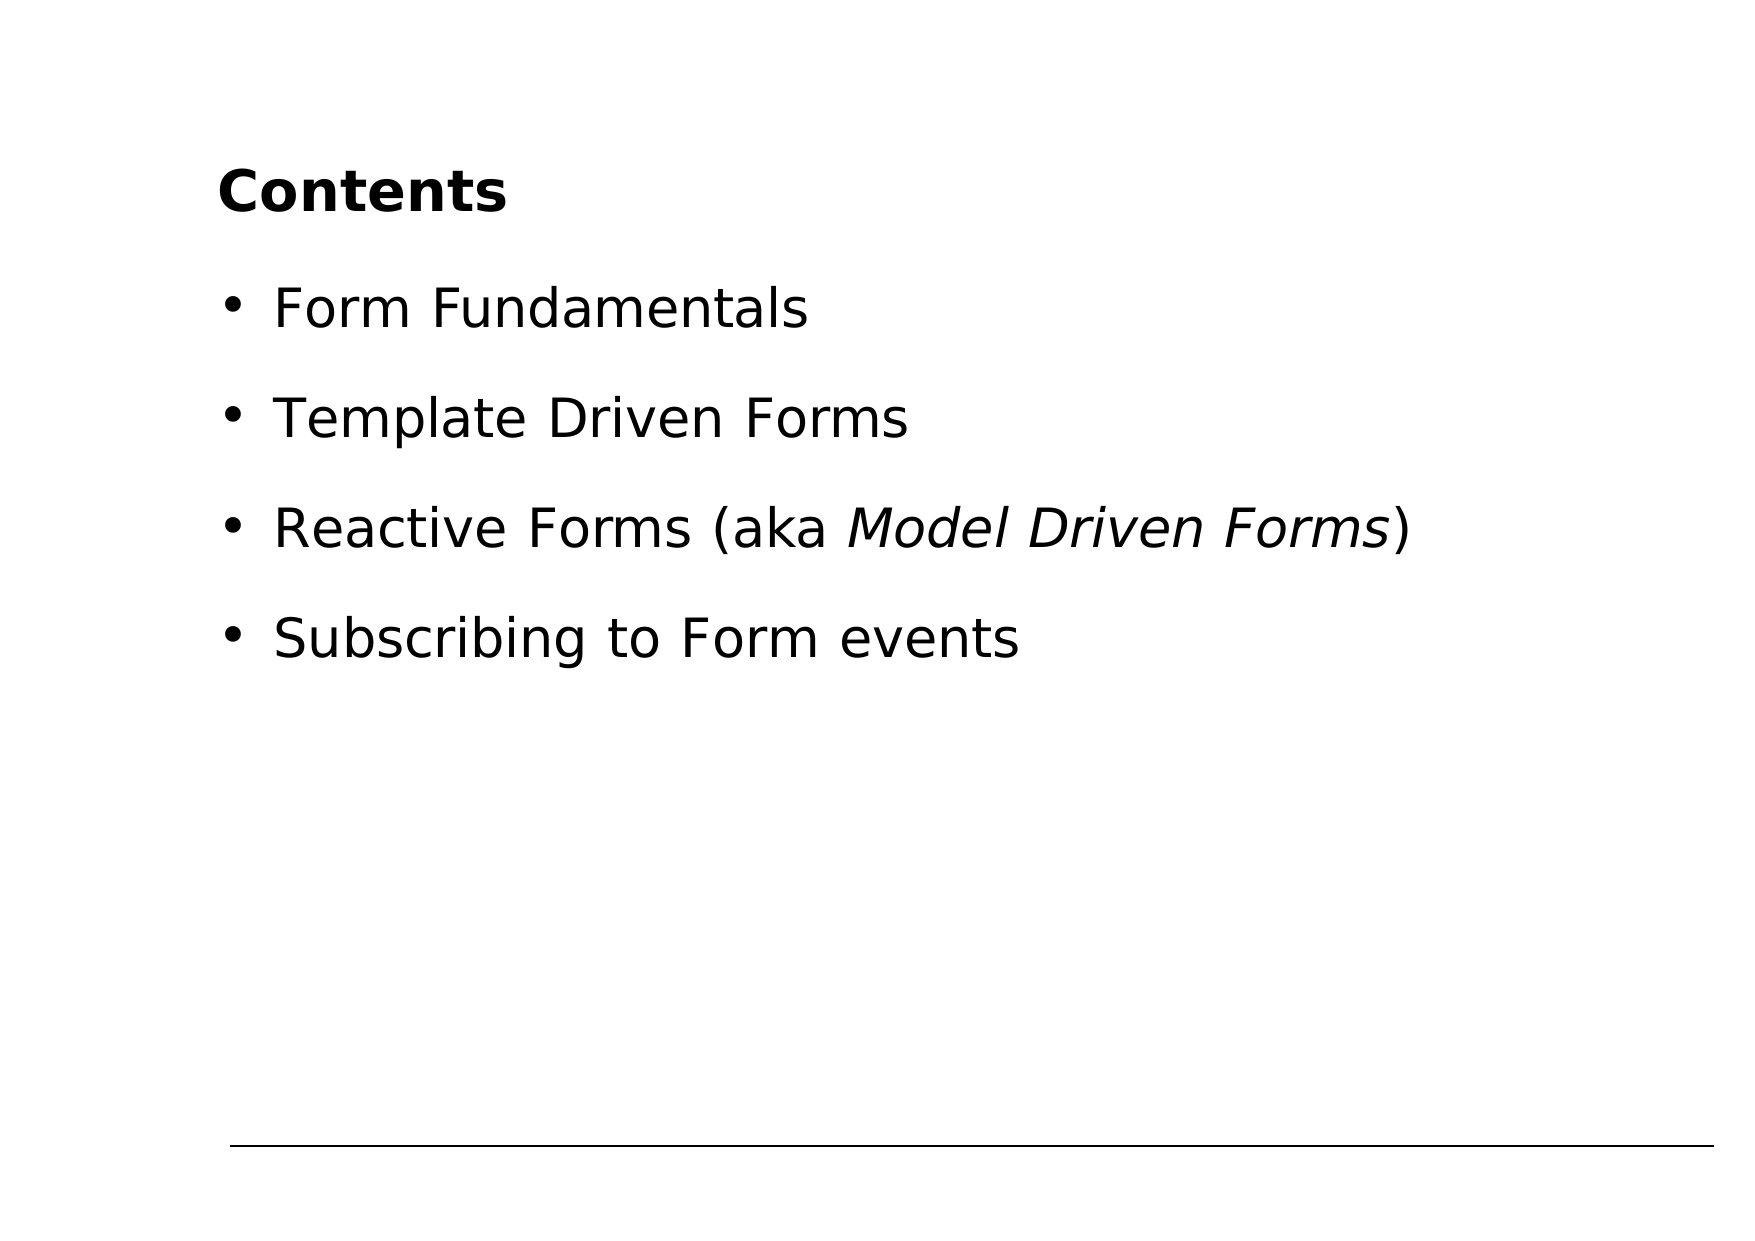

# Contents
Form Fundamentals
Template Driven Forms
Reactive Forms (aka Model Driven Forms)
Subscribing to Form events